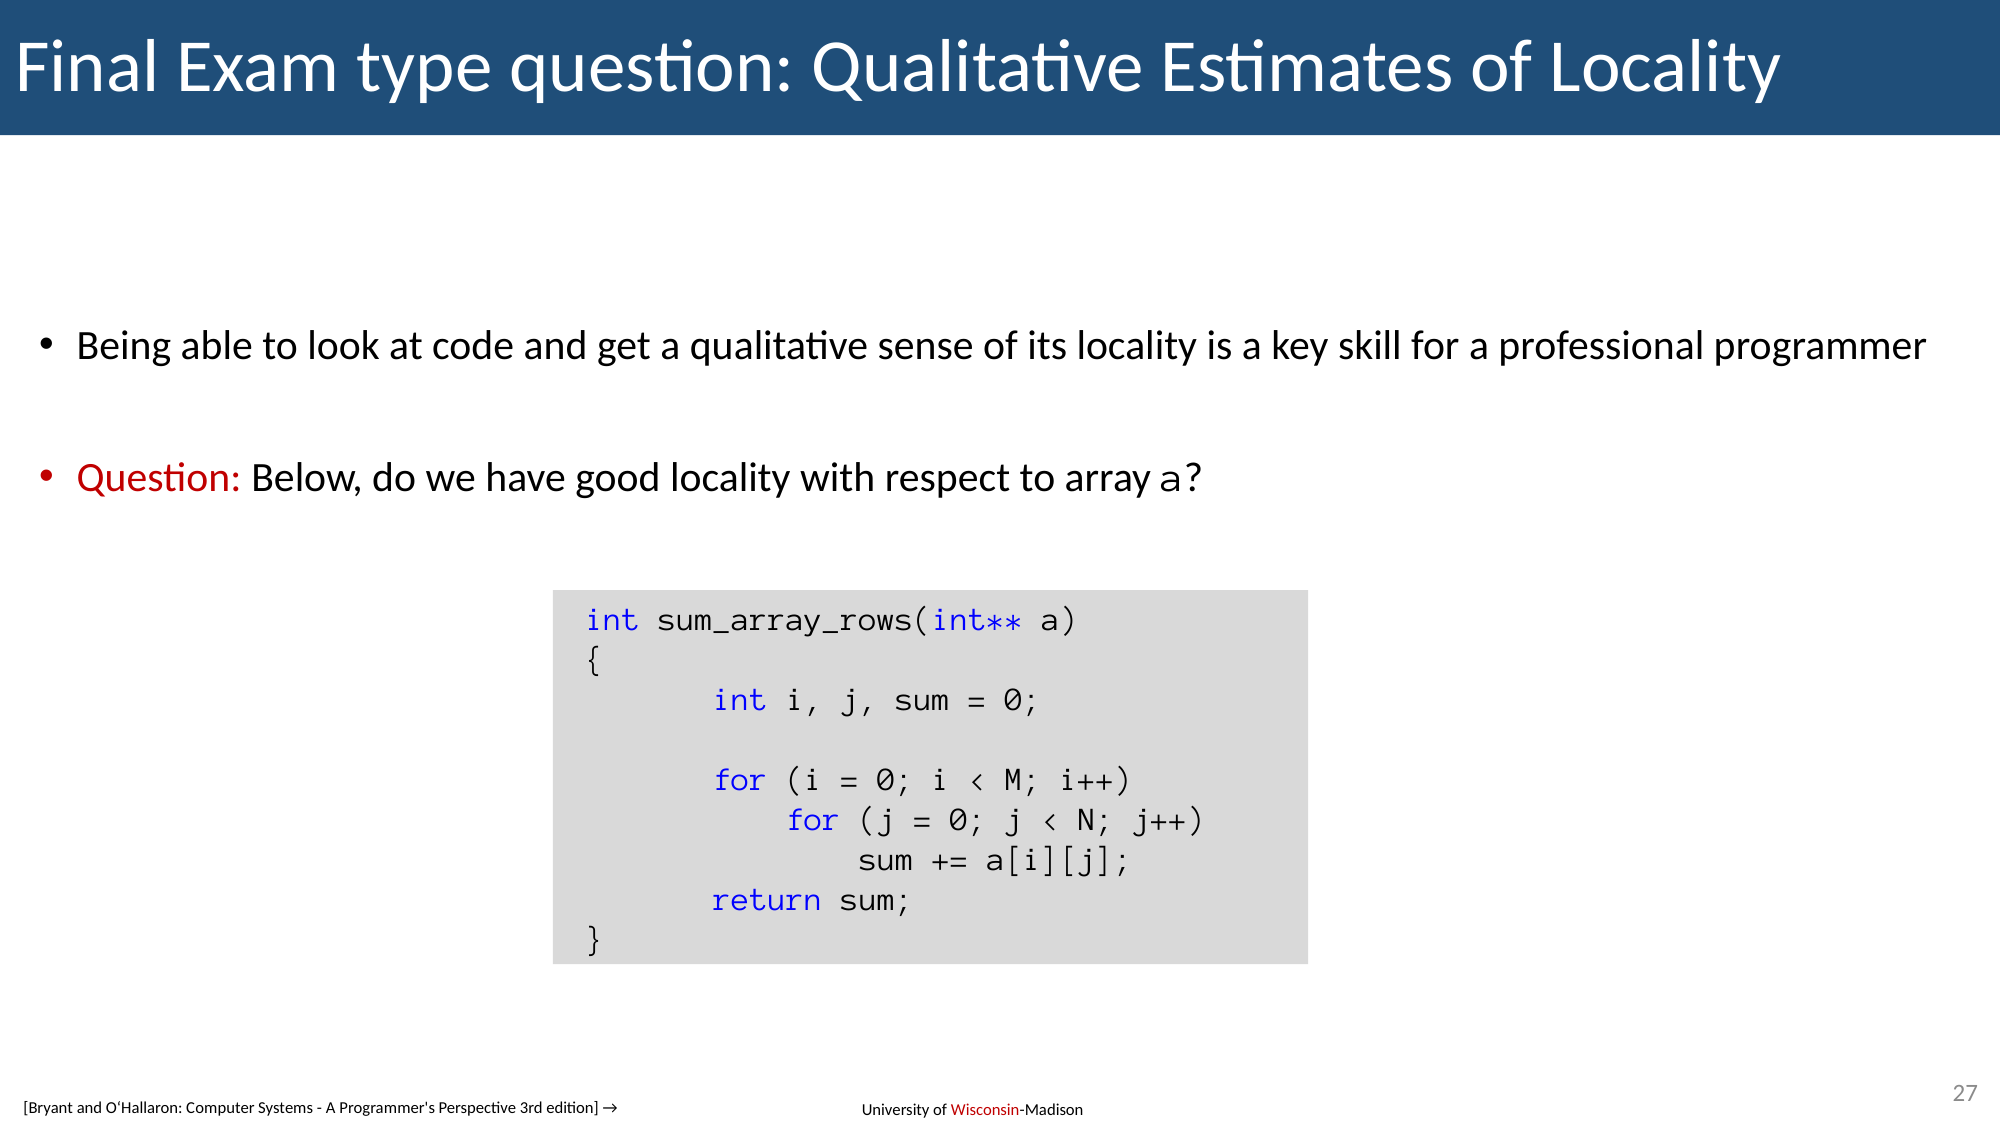

# Final Exam type question: Qualitative Estimates of Locality

Being able to look at code and get a qualitative sense of its locality is a key skill for a professional programmer

Question: Below, do we have good locality with respect to array a?
 int sum_array_rows(int** a)
 {
        int i, j, sum = 0;

        for (i = 0; i < M; i++)
            for (j = 0; j < N; j++)
                sum += a[i][j];
        return sum;
 }
27
[Bryant and O‘Hallaron: Computer Systems - A Programmer's Perspective 3rd edition] →